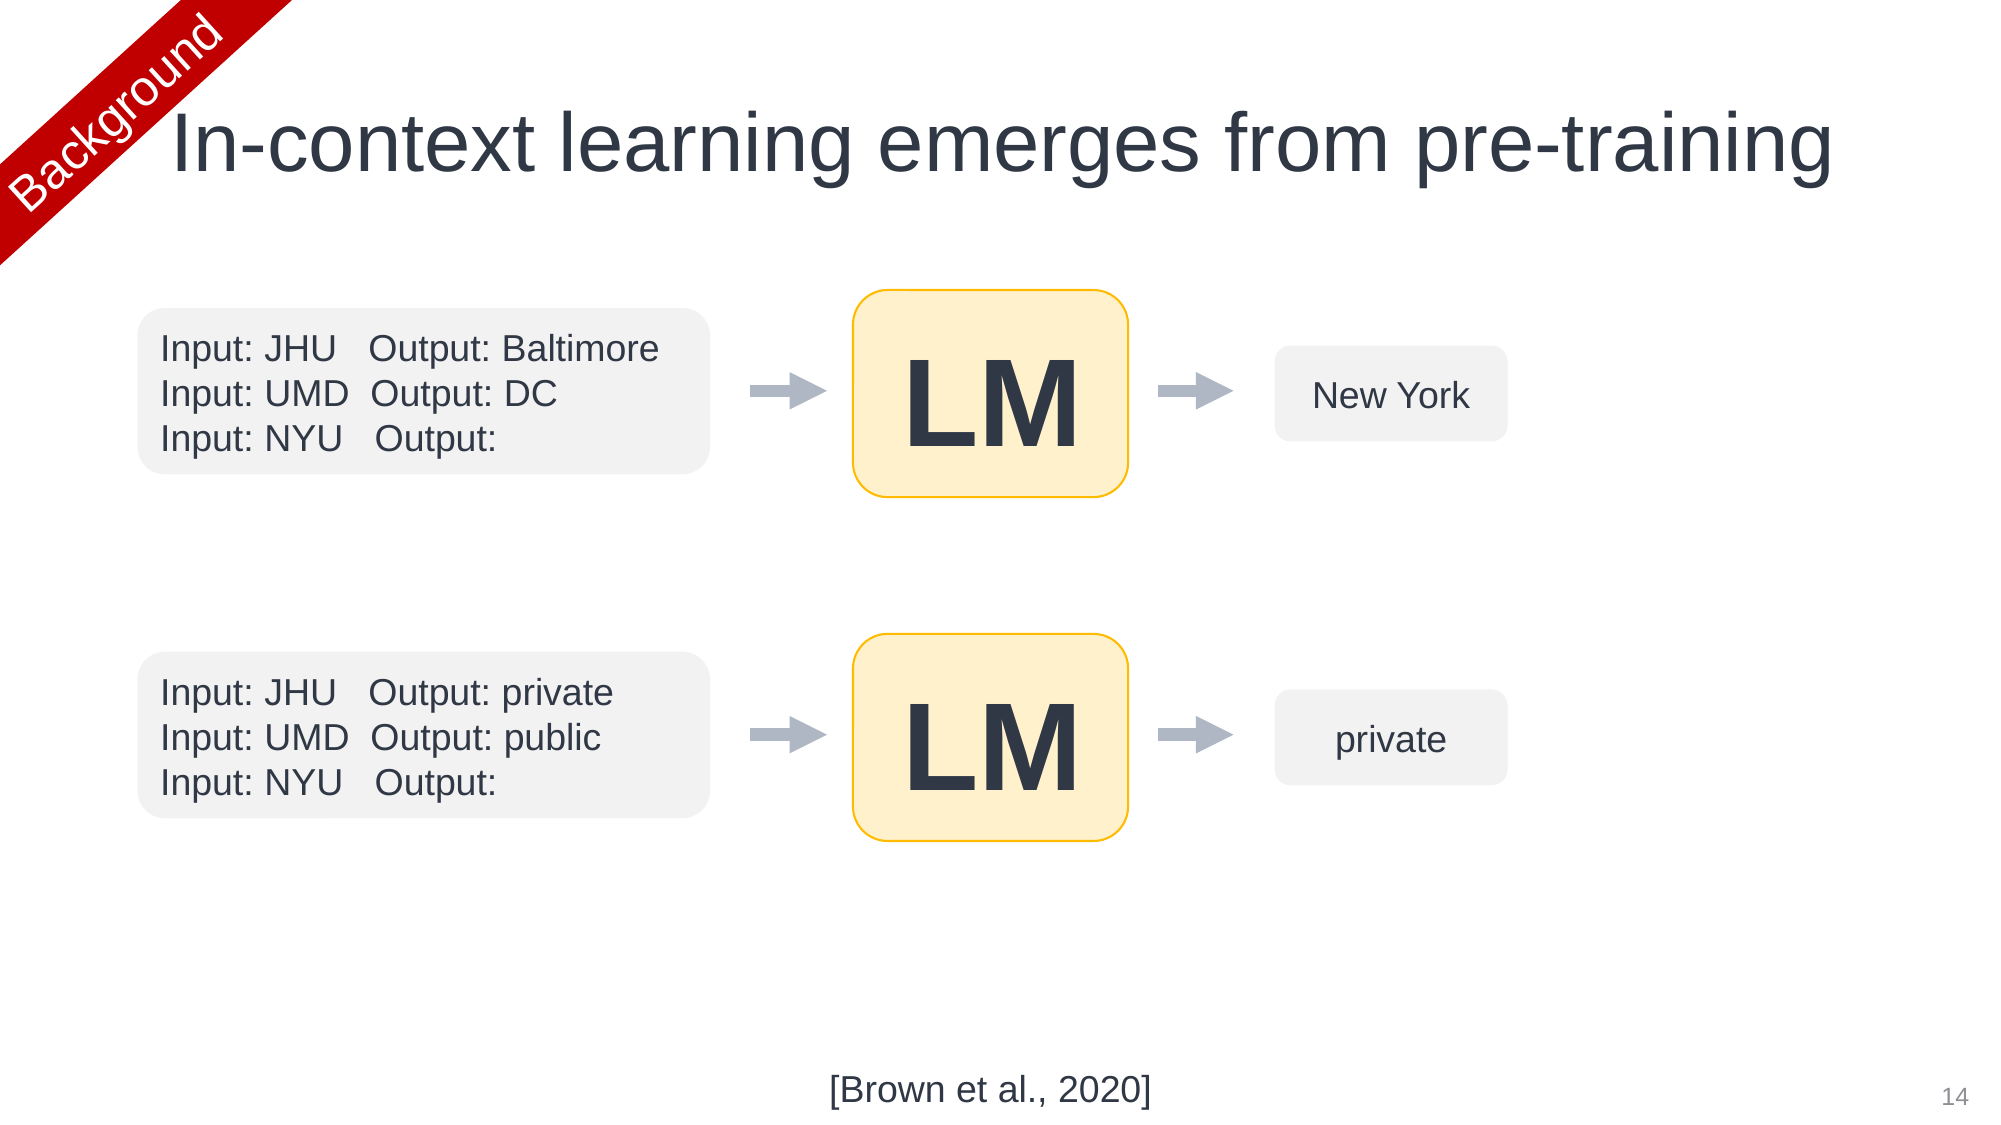

# In-context learning emerges from pre-training
Background

Input: JHU   Output: Baltimore
Input: UMD  Output: DC
Input: NYU   Output:
LM
New York

Input: JHU   Output: private
Input: UMD  Output: public
Input: NYU   Output:
LM
private
[Brown et al., 2020]
14